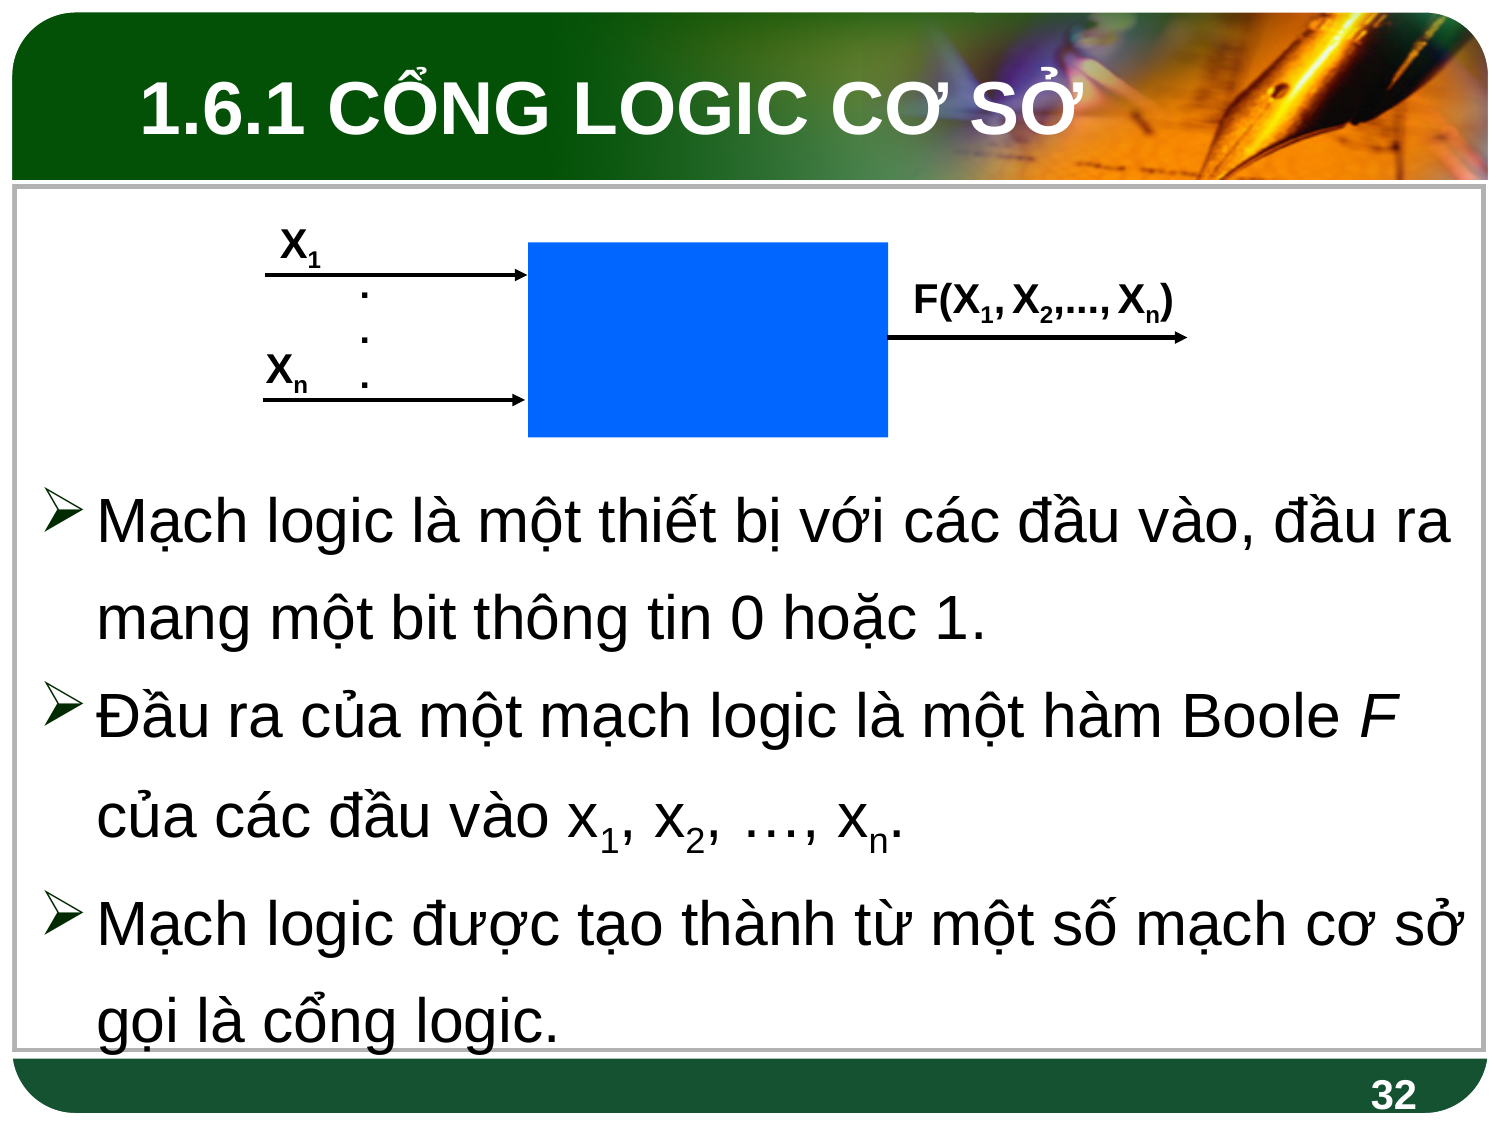

1.6.1 CỔNG LOGIC CƠ SỞ

Mạch logic là một thiết bị với các đầu vào, đầu ra mang một bit thông tin 0 hoặc 1.
Đầu ra của một mạch logic là một hàm Boole F của các đầu vào x1, x2, …, xn.
Mạch logic được tạo thành từ một số mạch cơ sở gọi là cổng logic.
X1

.
.
.
F(X1, X2,..., Xn)
Xn